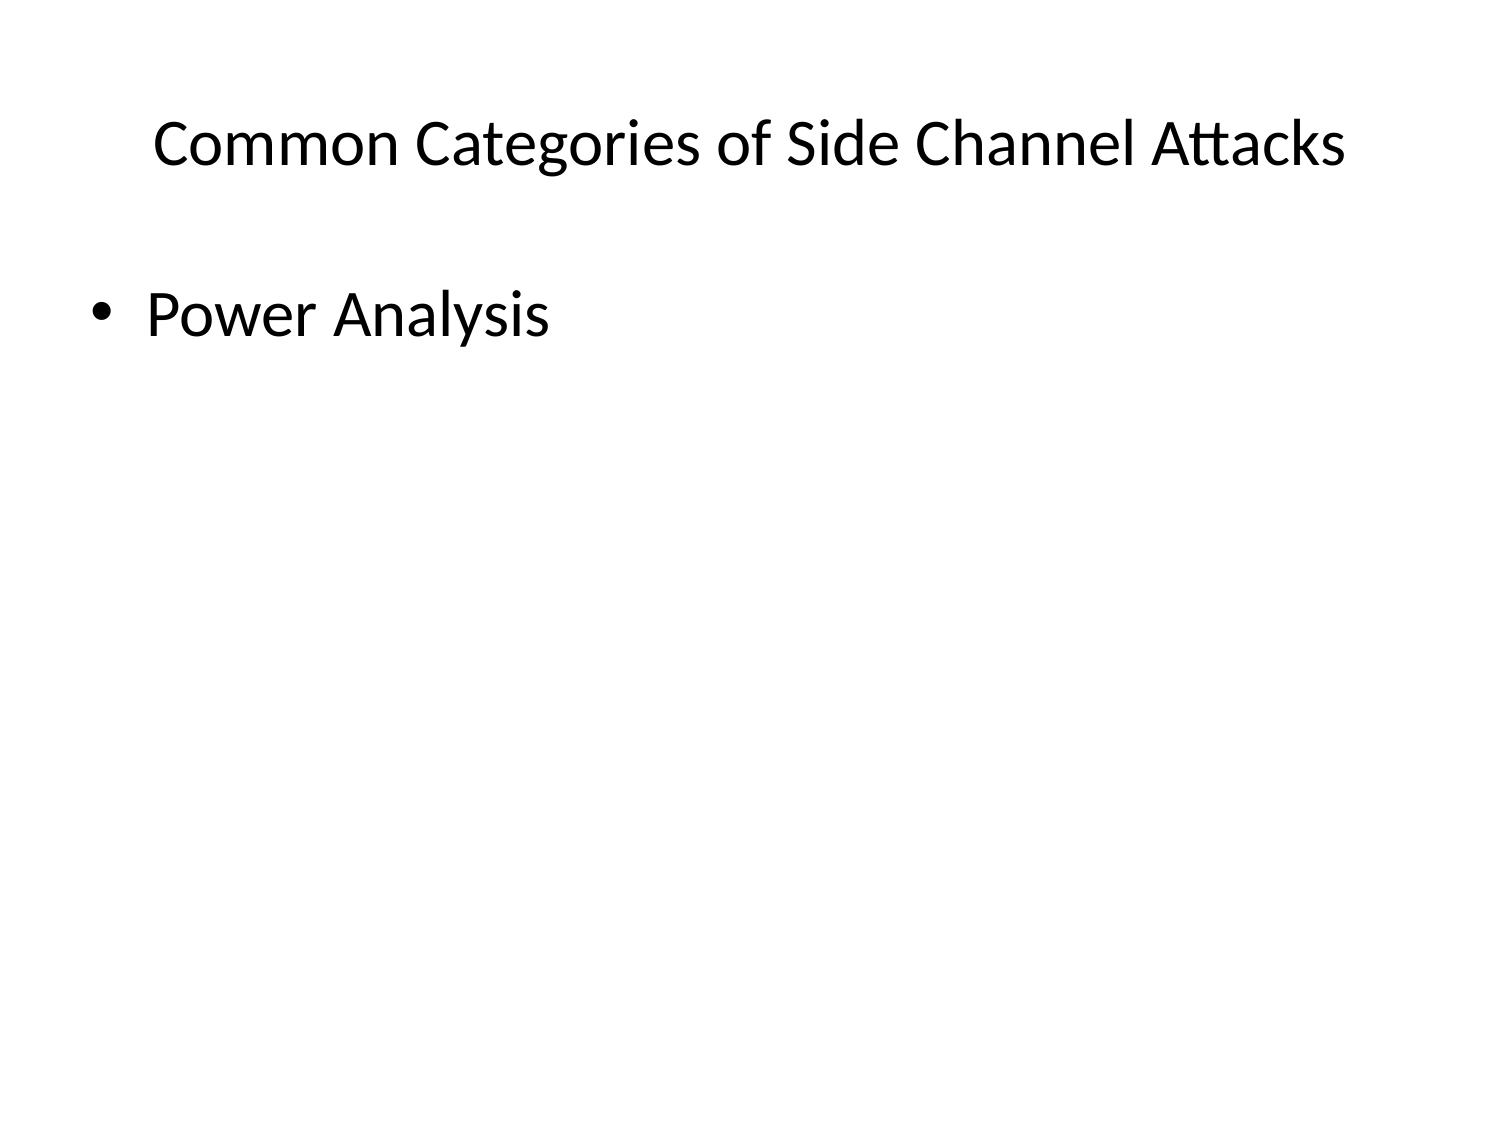

# Common Categories of Side Channel Attacks
Power Analysis